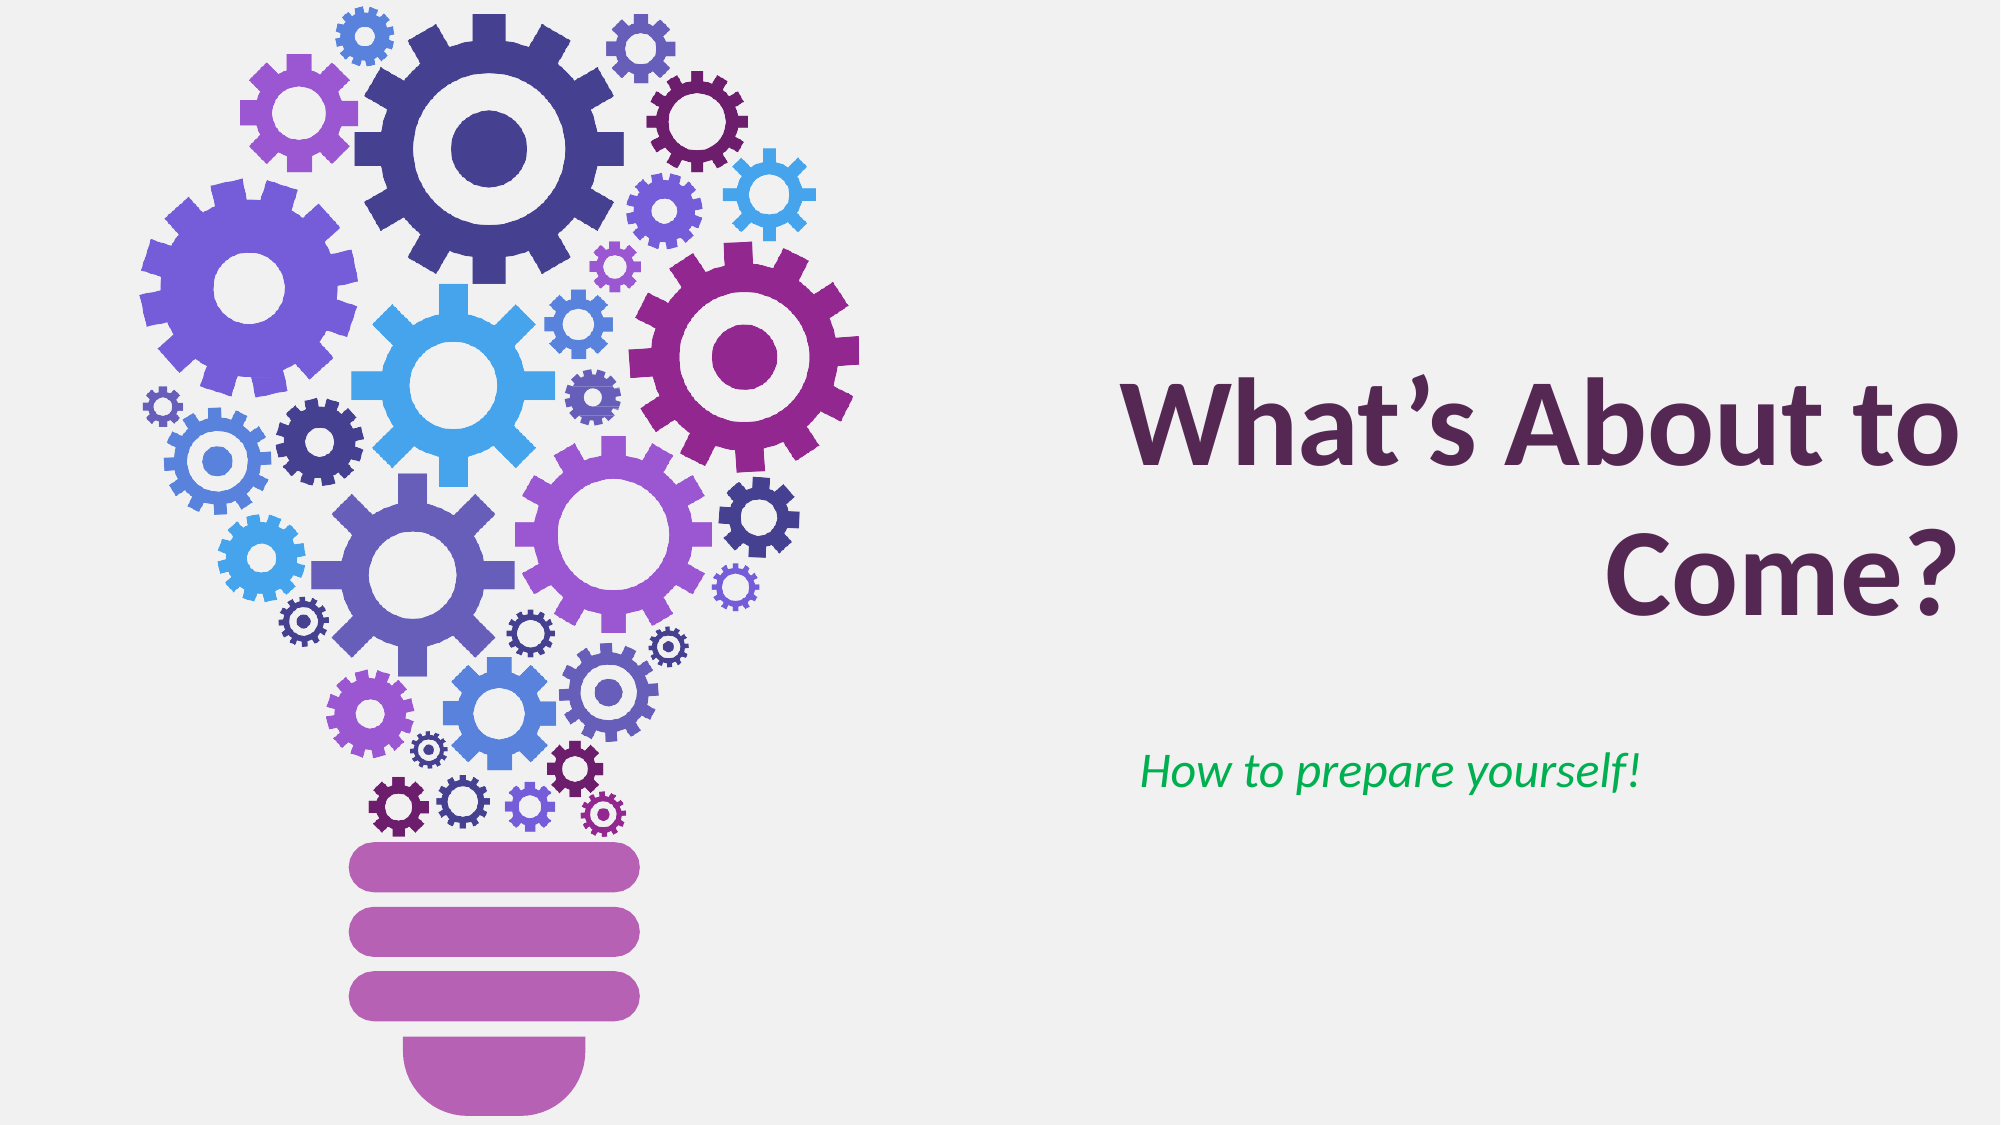

What’s About to
Come?
How to prepare yourself!